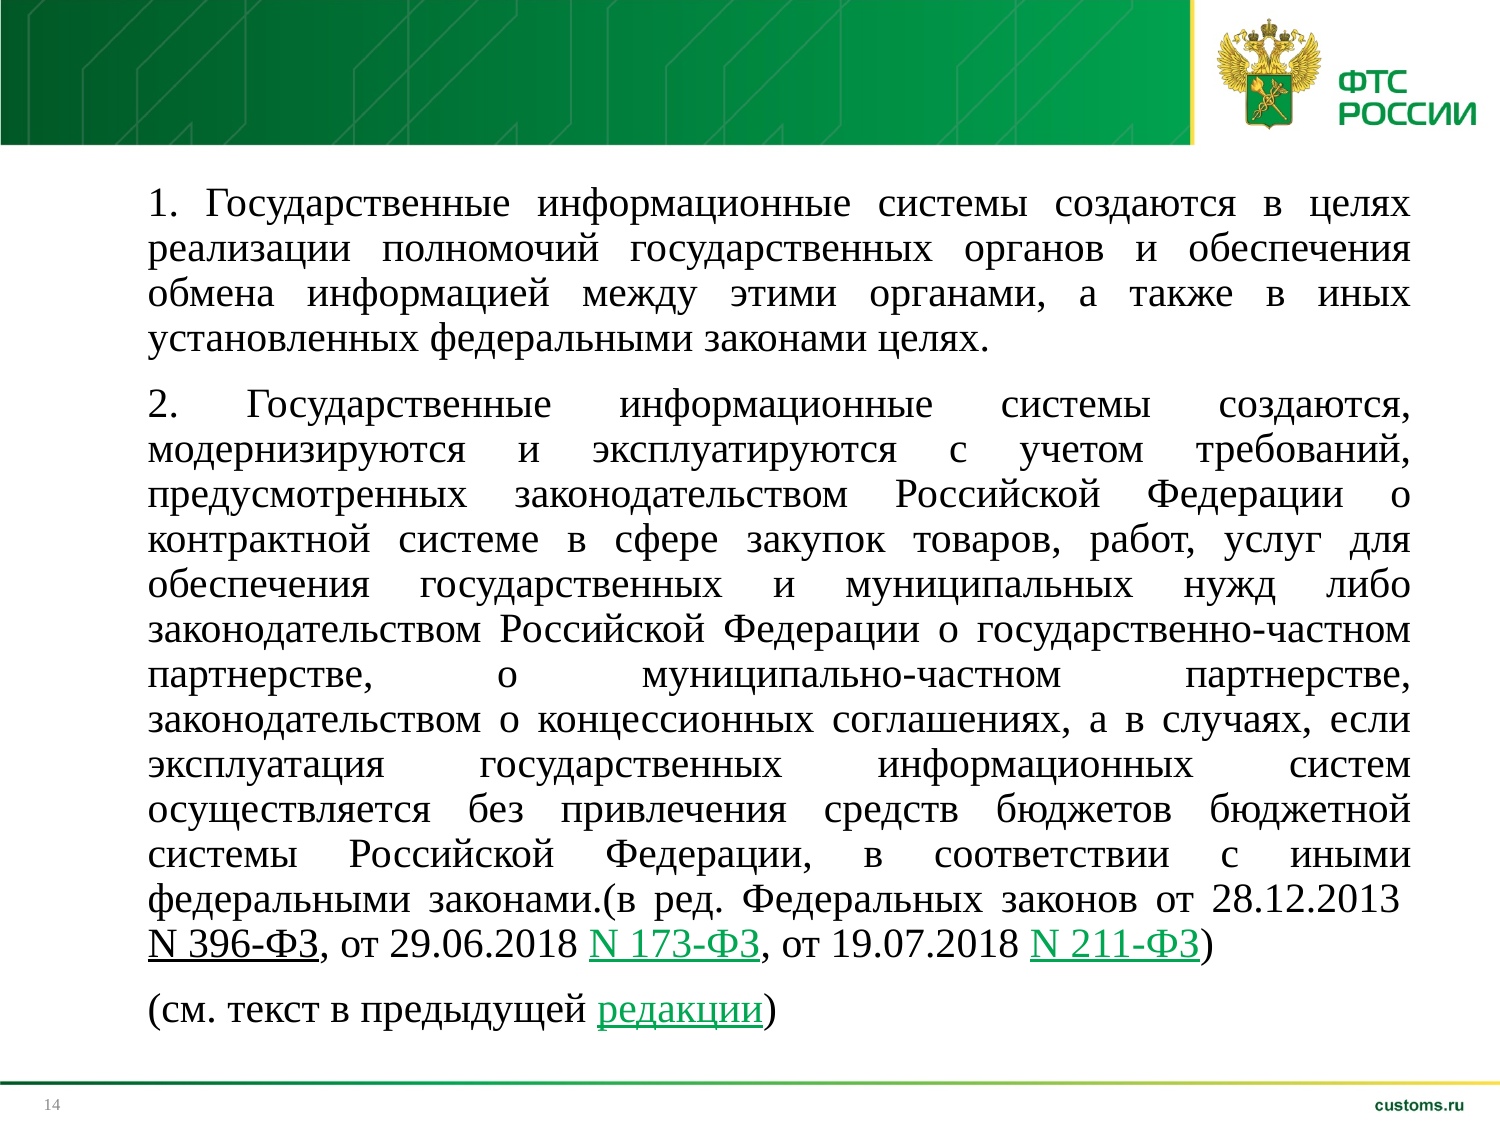

1. Государственные информационные системы создаются в целях реализации полномочий государственных органов и обеспечения обмена информацией между этими органами, а также в иных установленных федеральными законами целях.
2. Государственные информационные системы создаются, модернизируются и эксплуатируются с учетом требований, предусмотренных законодательством Российской Федерации о контрактной системе в сфере закупок товаров, работ, услуг для обеспечения государственных и муниципальных нужд либо законодательством Российской Федерации о государственно-частном партнерстве, о муниципально-частном партнерстве, законодательством о концессионных соглашениях, а в случаях, если эксплуатация государственных информационных систем осуществляется без привлечения средств бюджетов бюджетной системы Российской Федерации, в соответствии с иными федеральными законами.(в ред. Федеральных законов от 28.12.2013 N 396-ФЗ, от 29.06.2018 N 173-ФЗ, от 19.07.2018 N 211-ФЗ)
(см. текст в предыдущей редакции)

14